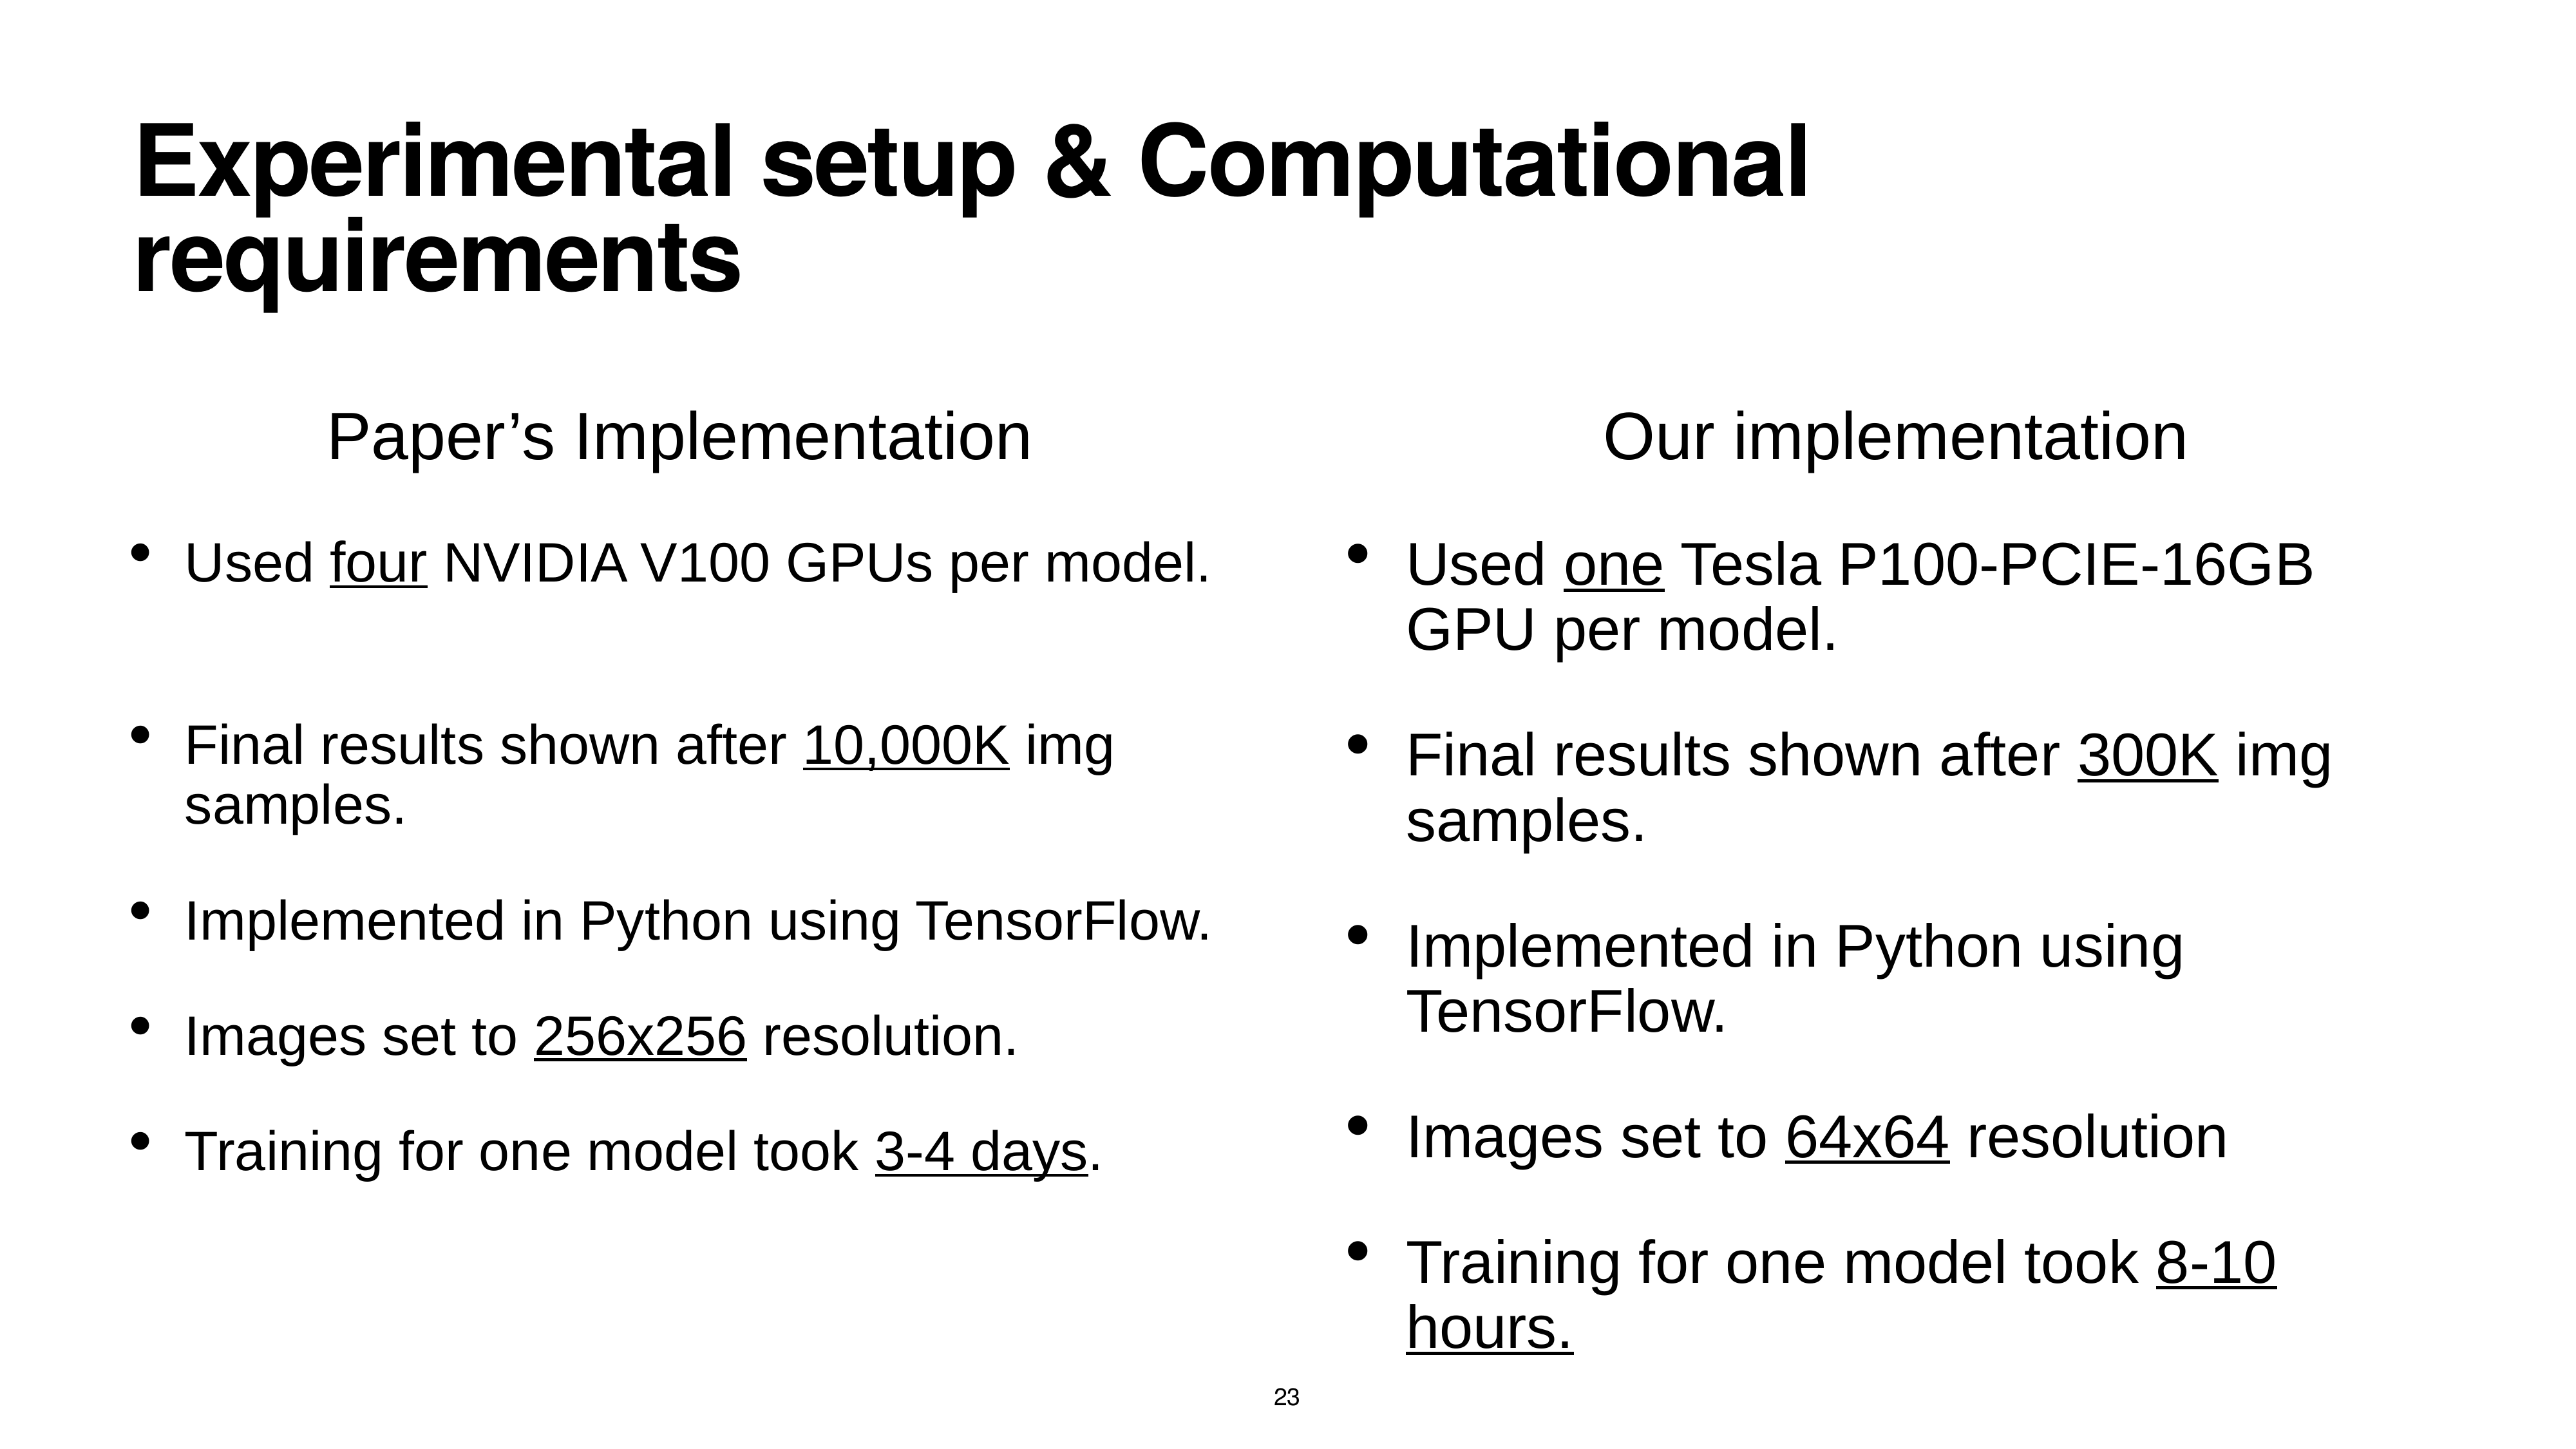

23
# Experimental setup & Computational requirements
Paper’s Implementation
Used four NVIDIA V100 GPUs per model.
Final results shown after 10,000K img samples.
Implemented in Python using TensorFlow.
Images set to 256x256 resolution.
Training for one model took 3-4 days.
Our implementation
Used one Tesla P100-PCIE-16GB GPU per model.
Final results shown after 300K img samples.
Implemented in Python using TensorFlow.
Images set to 64x64 resolution
Training for one model took 8-10 hours.